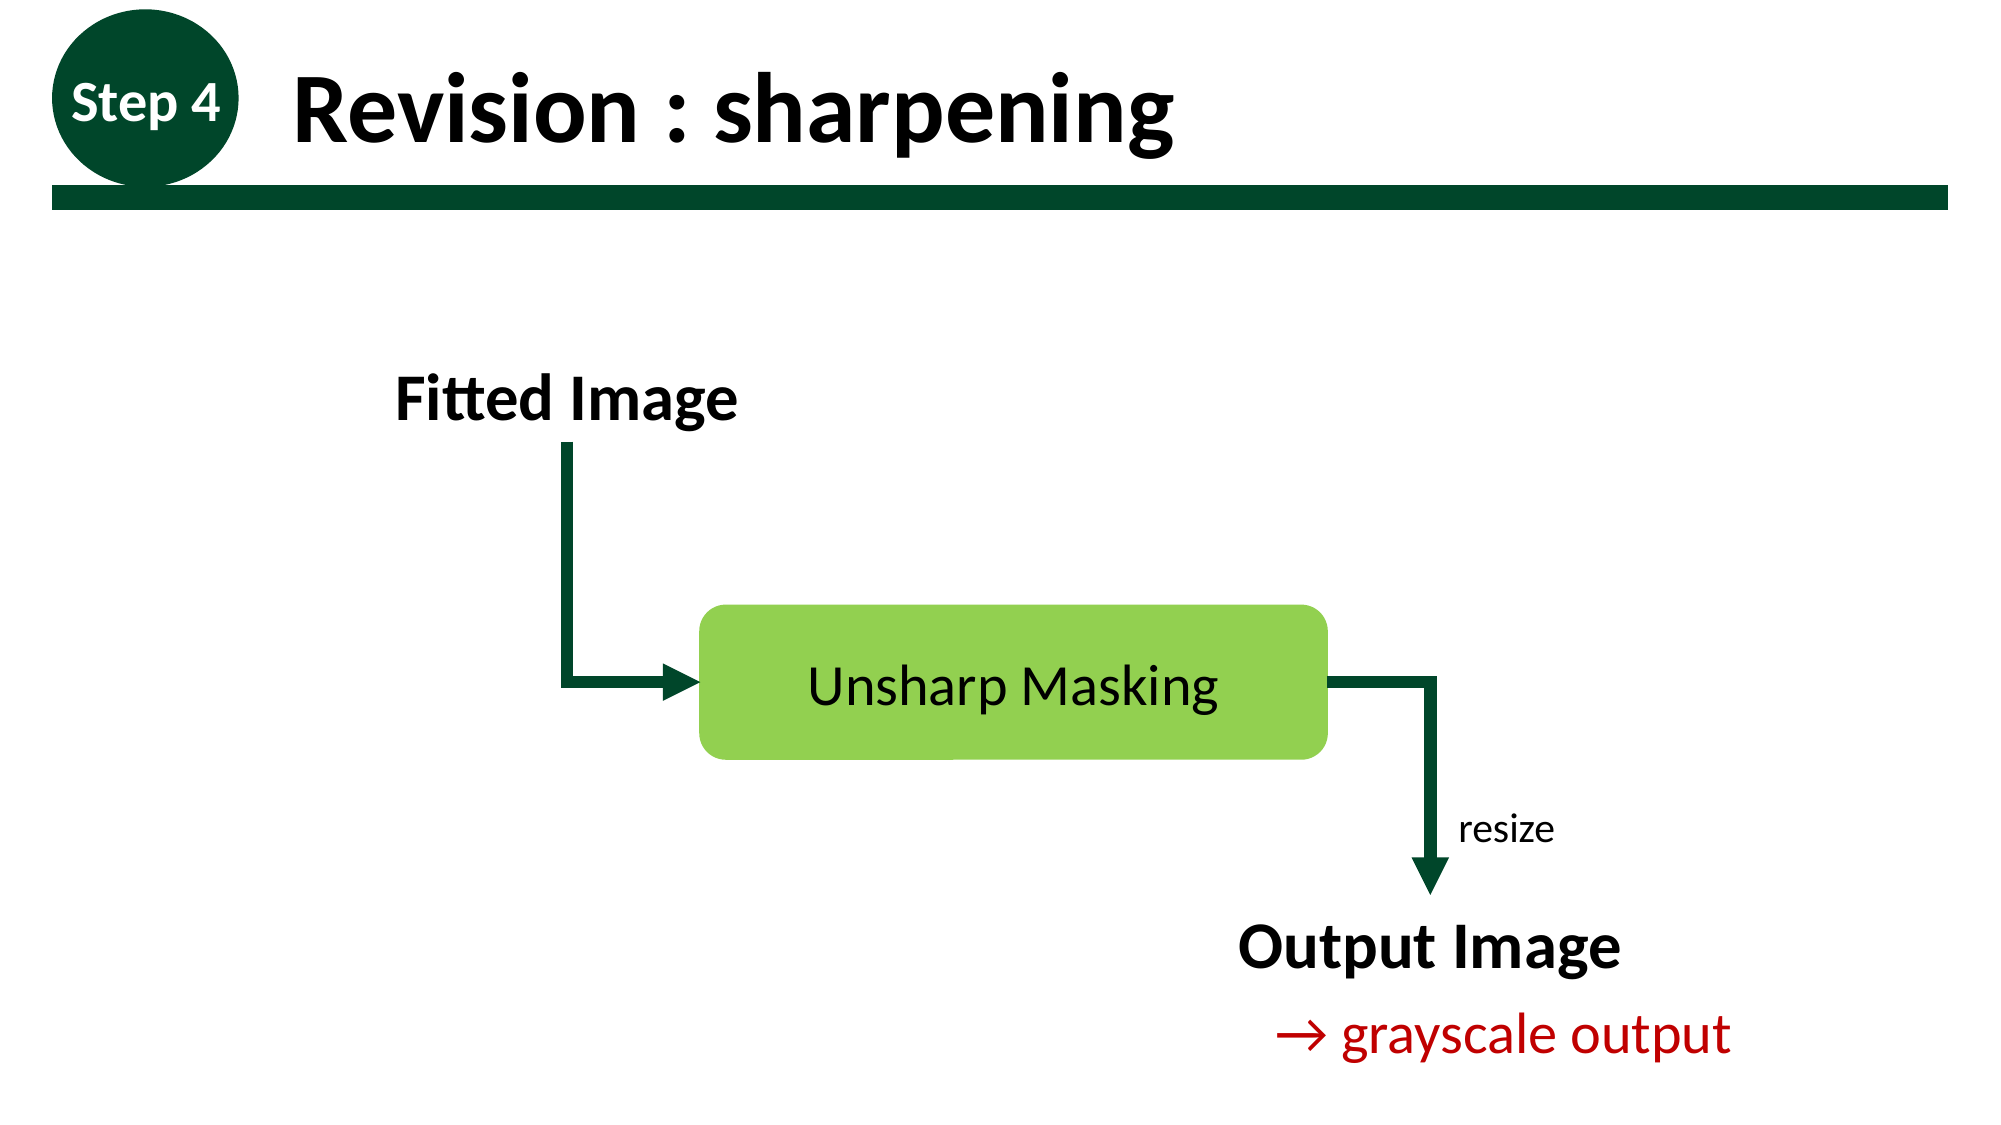

Revision : sharpening
Step 4

Fitted Image
Unsharp Masking
resize
Output Image
→ grayscale output